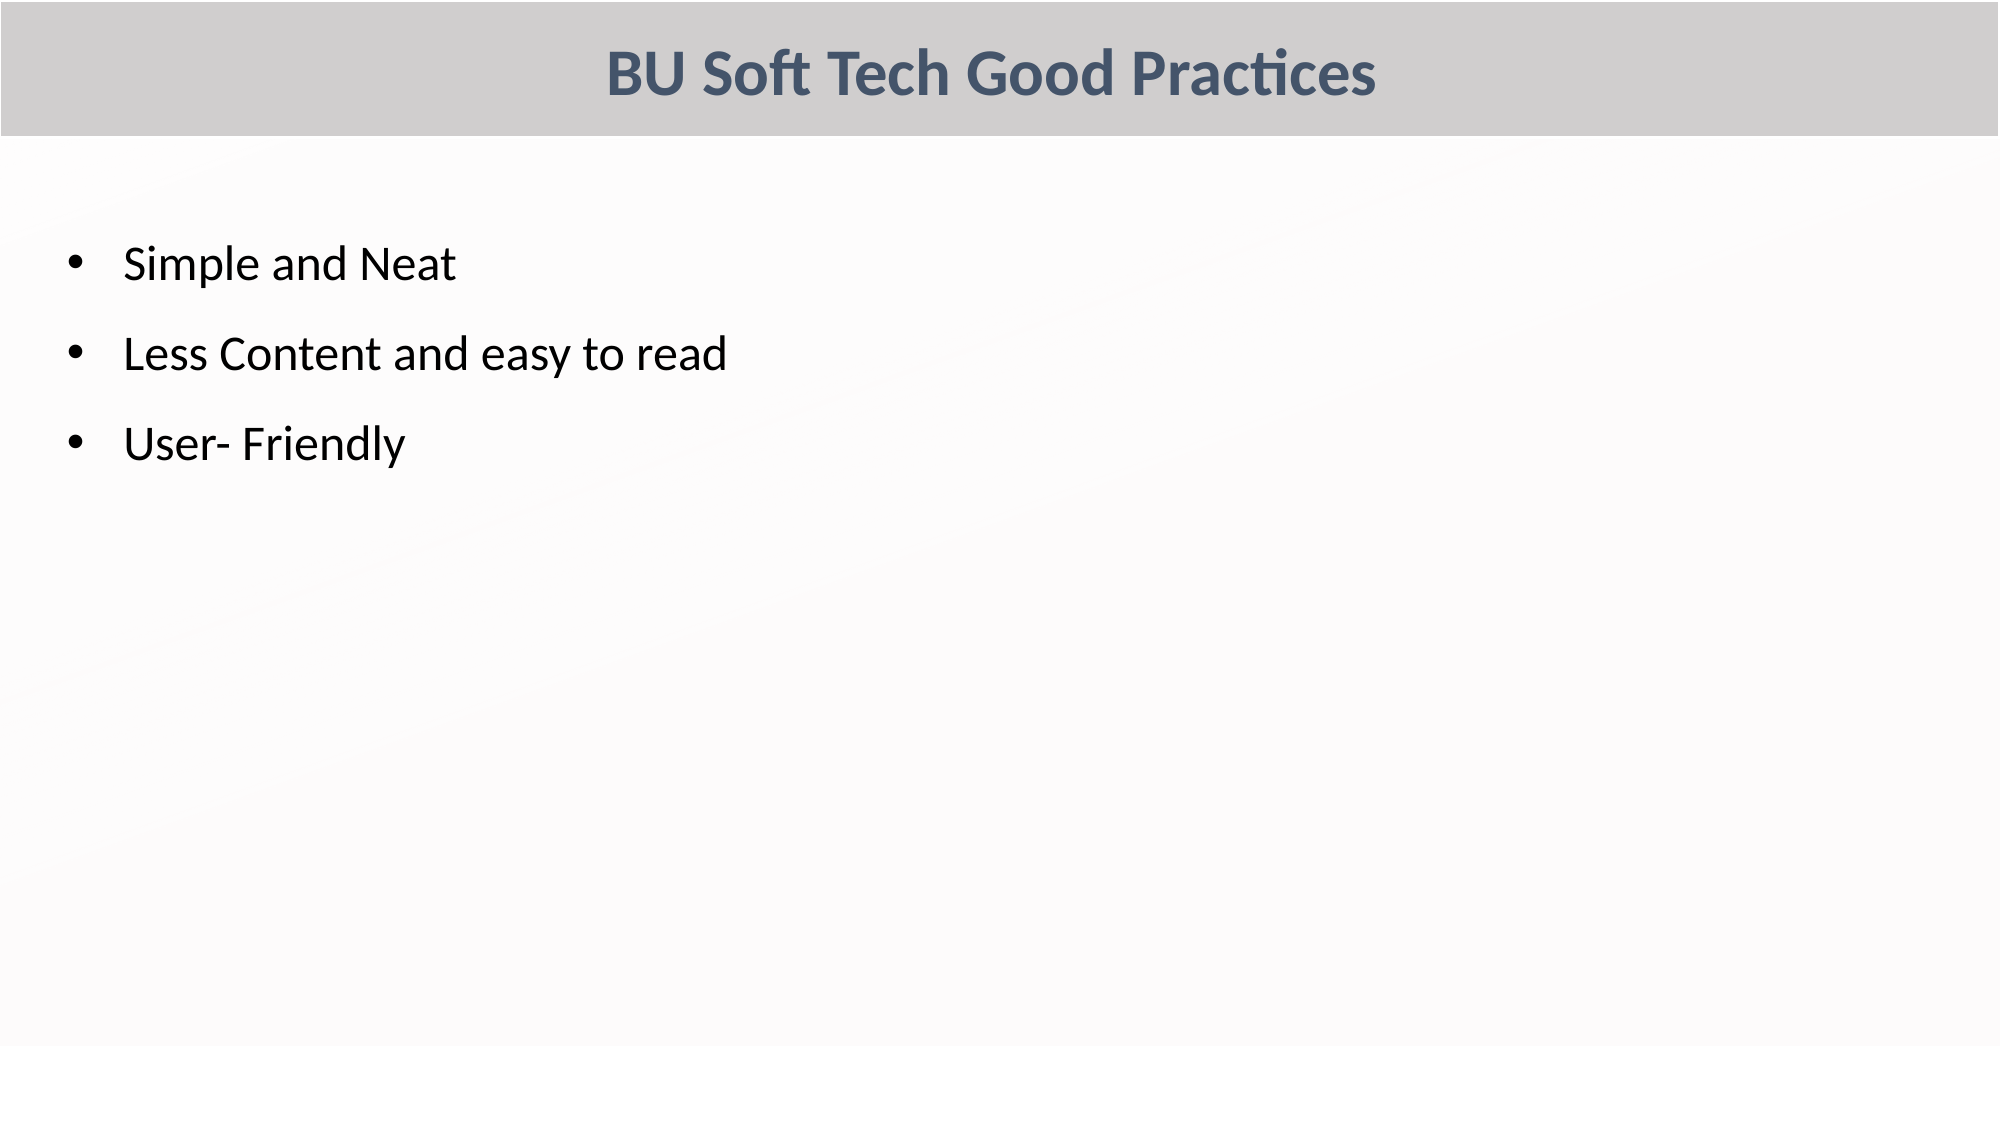

BU Soft Tech Good Practices

Simple and Neat
Less Content and easy to read
User- Friendly